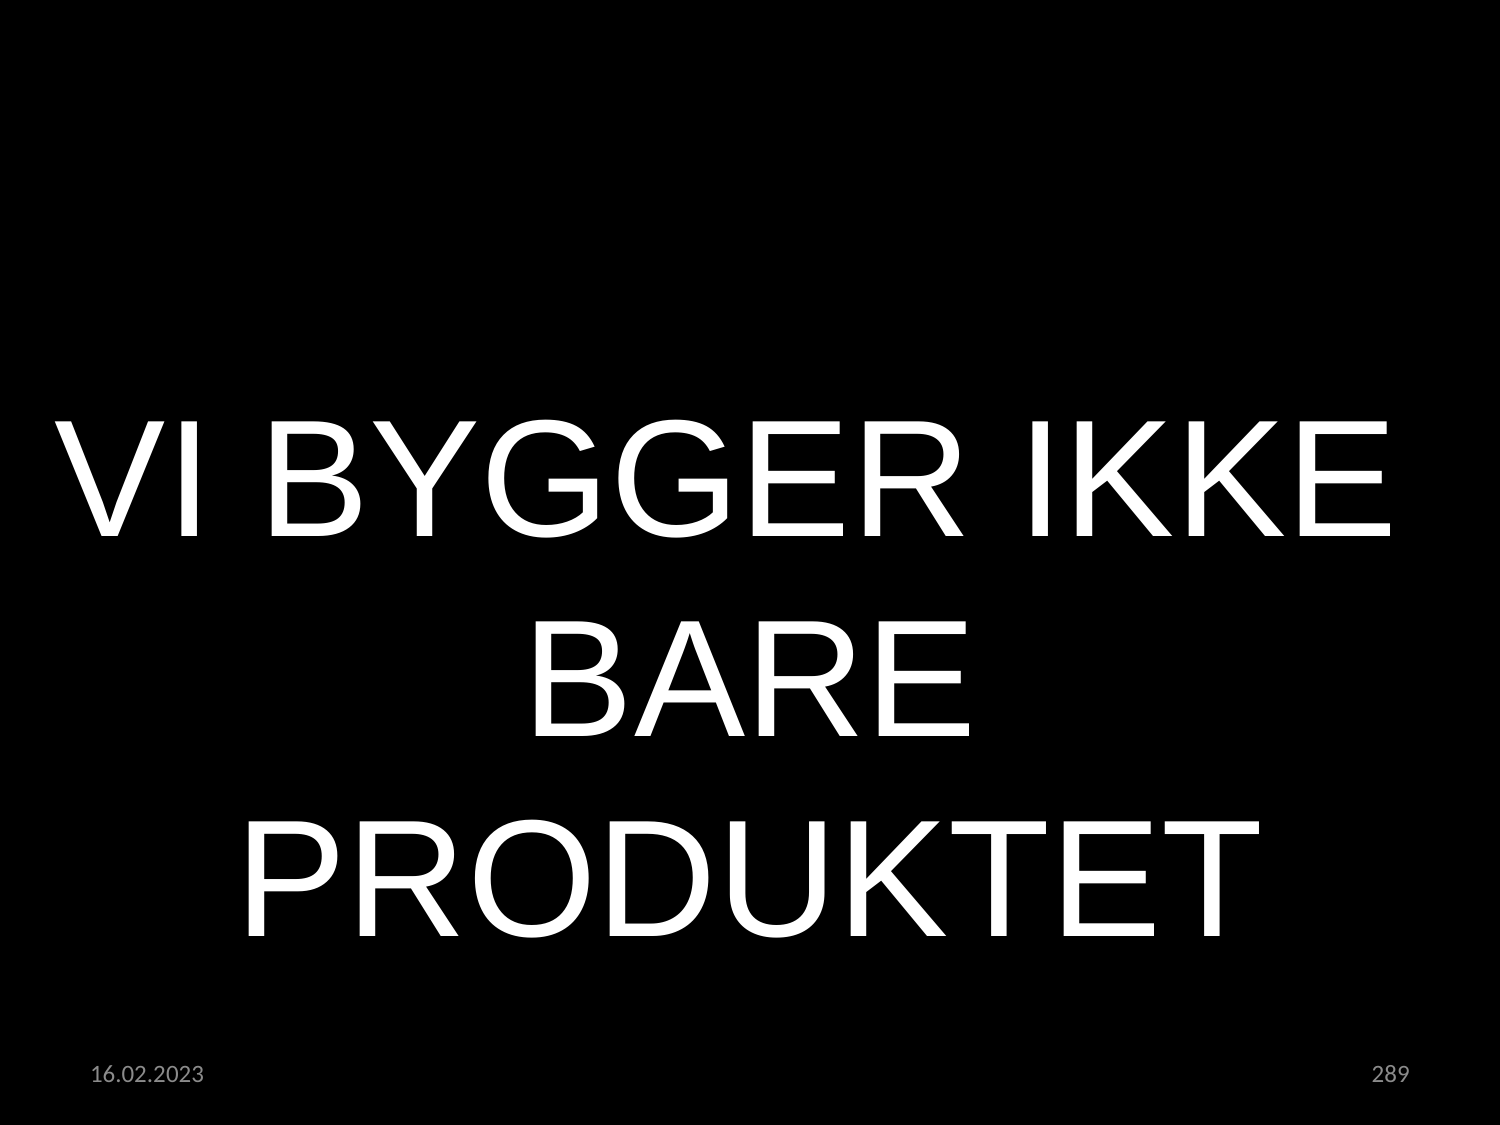

VI BYGGER IKKE
BARE PRODUKTET
16.02.2023
289